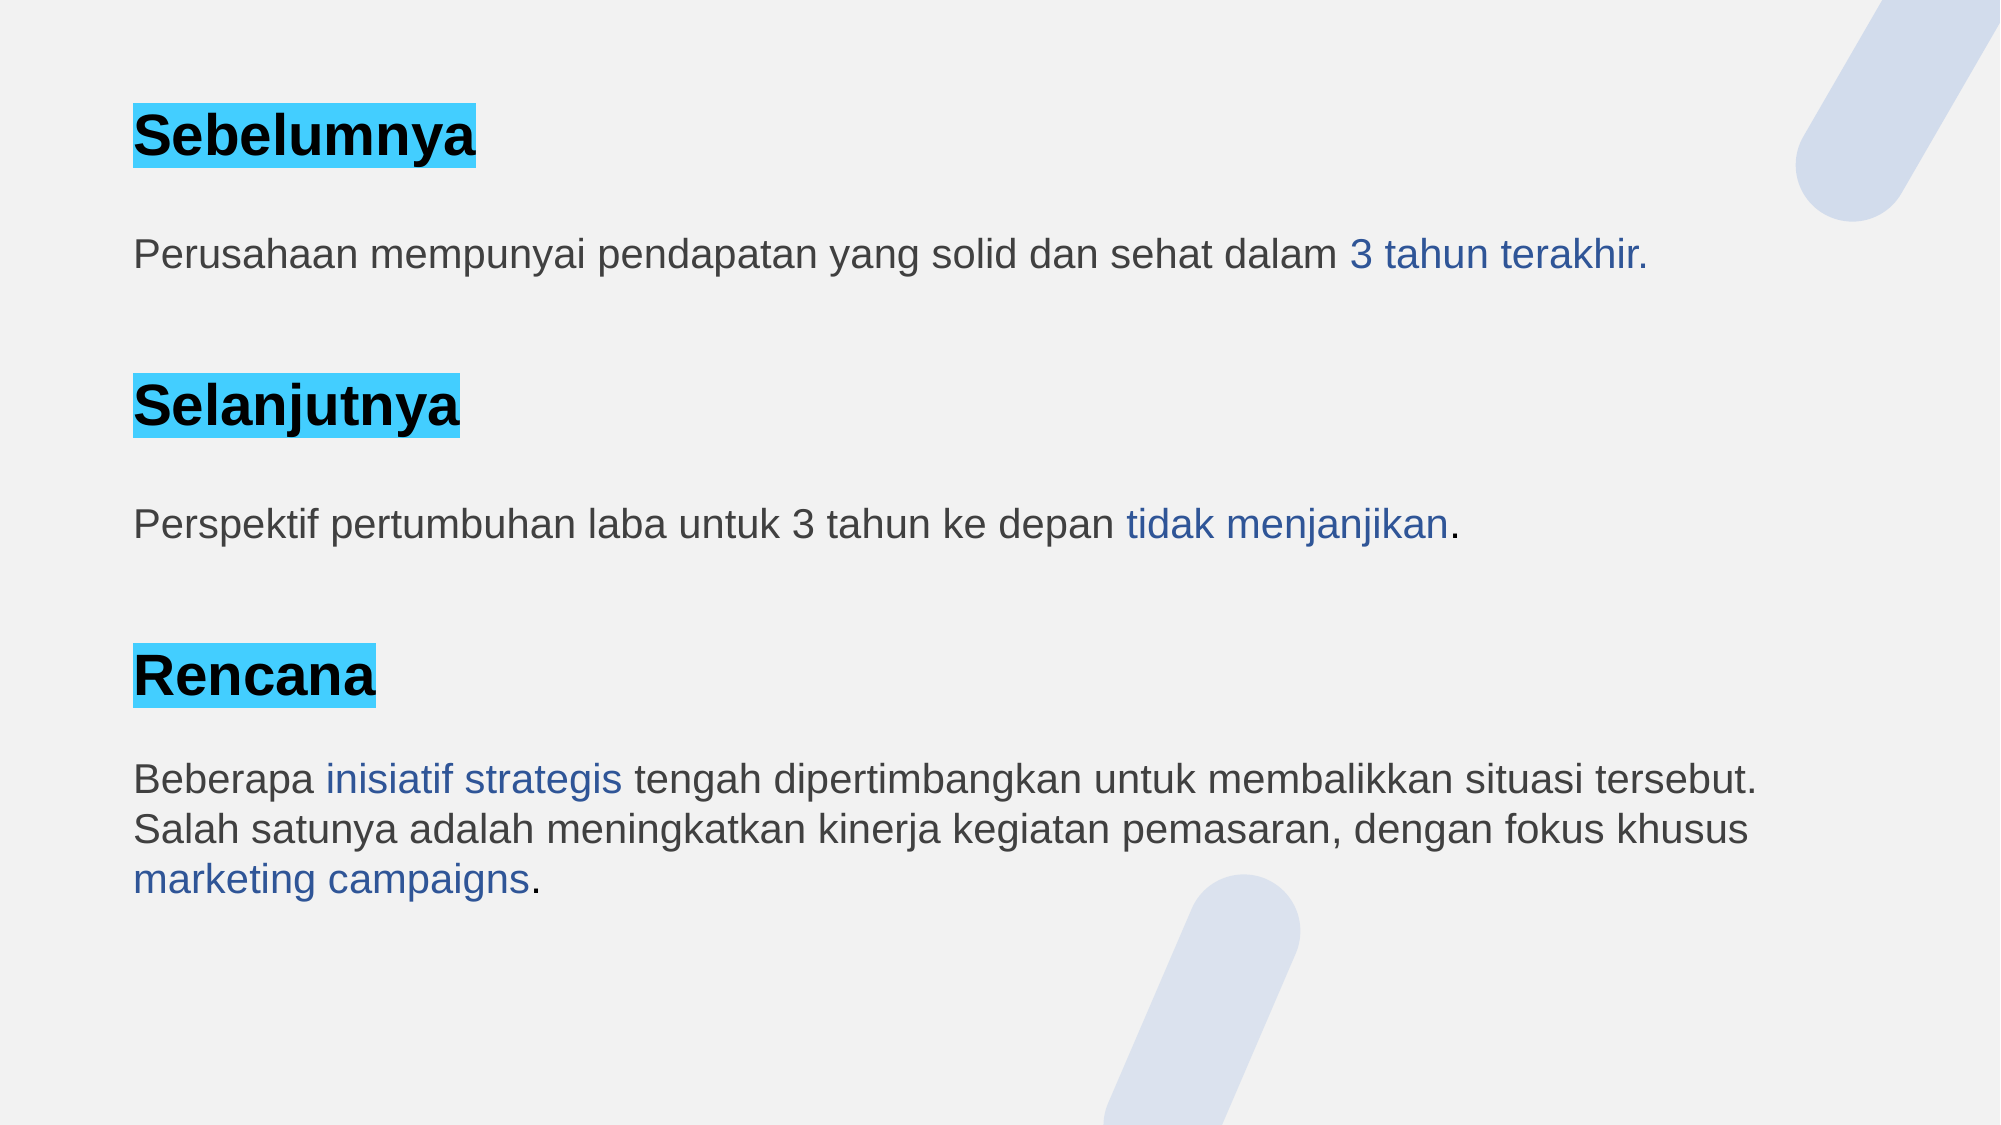

Sebelumnya

Perusahaan mempunyai pendapatan yang solid dan sehat dalam 3 tahun terakhir.

Selanjutnya

Perspektif pertumbuhan laba untuk 3 tahun ke depan tidak menjanjikan.

Rencana

Beberapa inisiatif strategis tengah dipertimbangkan untuk membalikkan situasi tersebut.
Salah satunya adalah meningkatkan kinerja kegiatan pemasaran, dengan fokus khusus marketing campaigns.